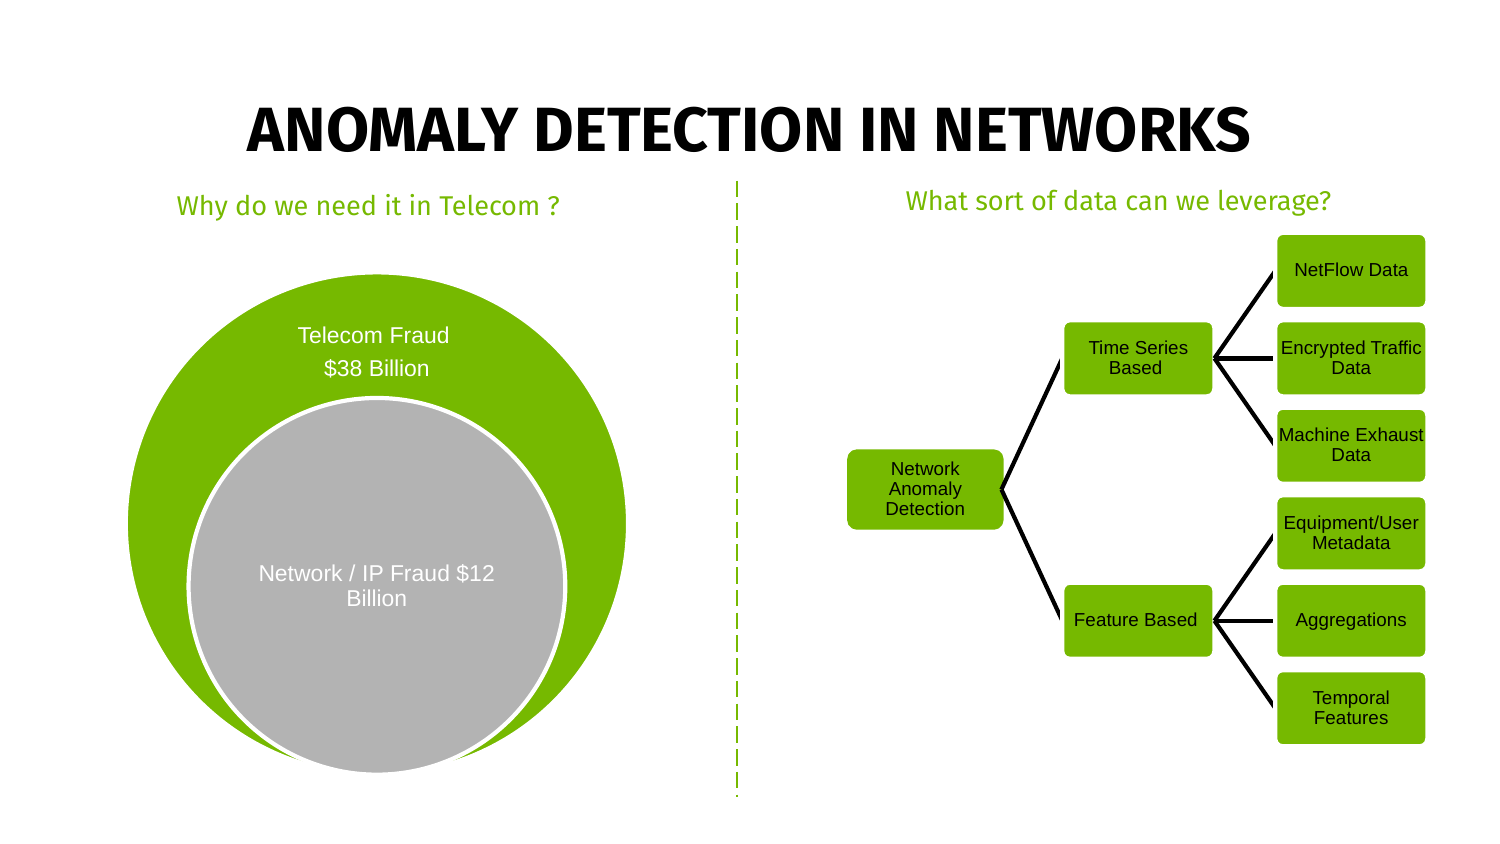

# ANOMALY DETECTION IN NETWORKS
What sort of data can we leverage?
Why do we need it in Telecom ?

NetFlow Data

Time Series Based
Encrypted Traffic Data

Machine Exhaust Data

Network Anomaly Detection

Equipment/User Metadata

Feature Based
Aggregations

Temporal Features

Telecom Fraud
$38 Billion

Network / IP Fraud $12 Billion